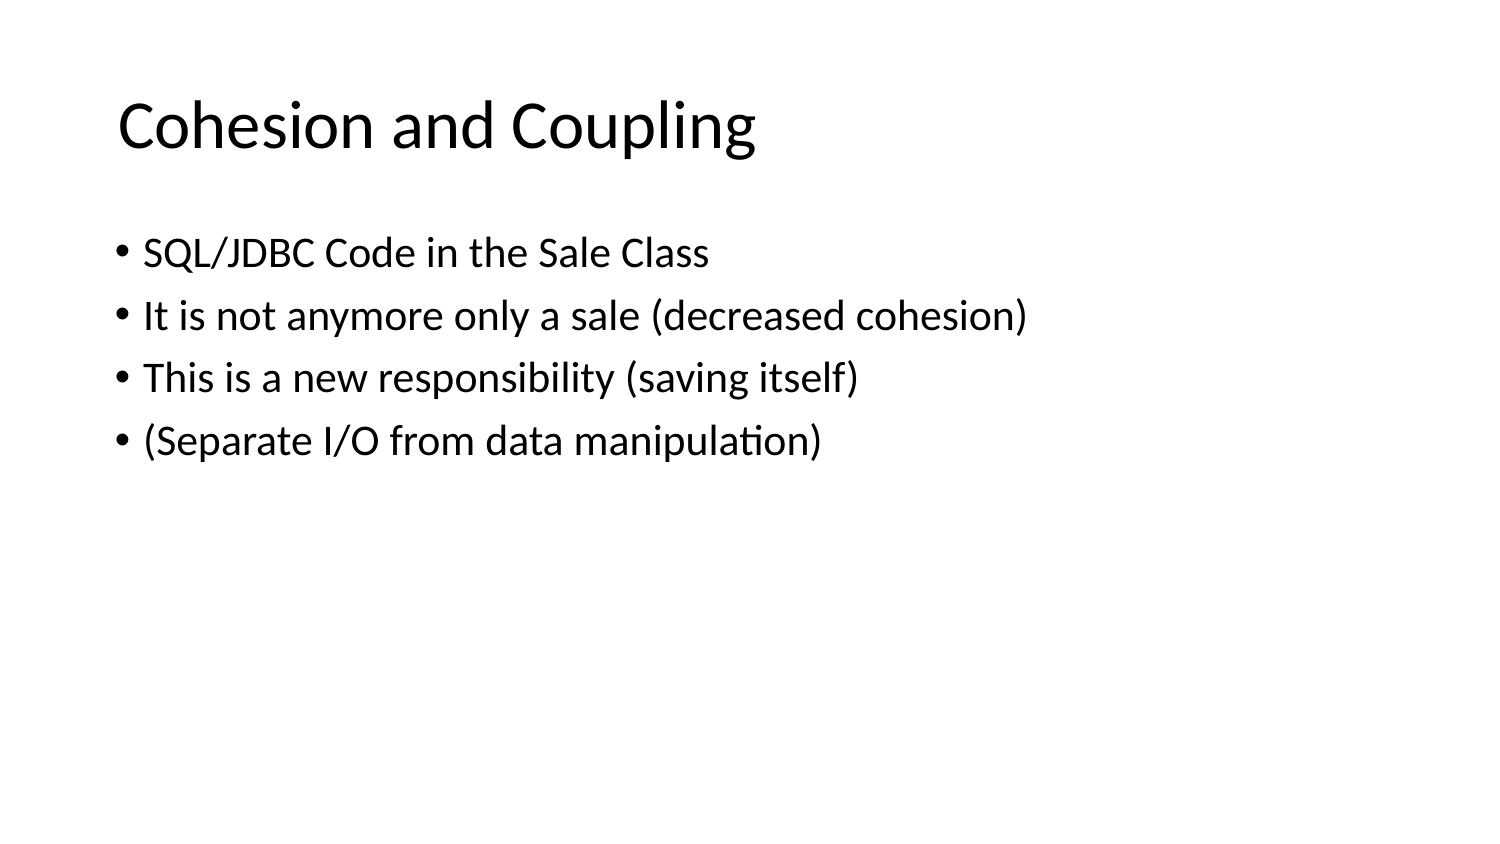

# Cohesion and Coupling
SQL/JDBC Code in the Sale Class
It is not anymore only a sale (decreased cohesion)
This is a new responsibility (saving itself)
(Separate I/O from data manipulation)